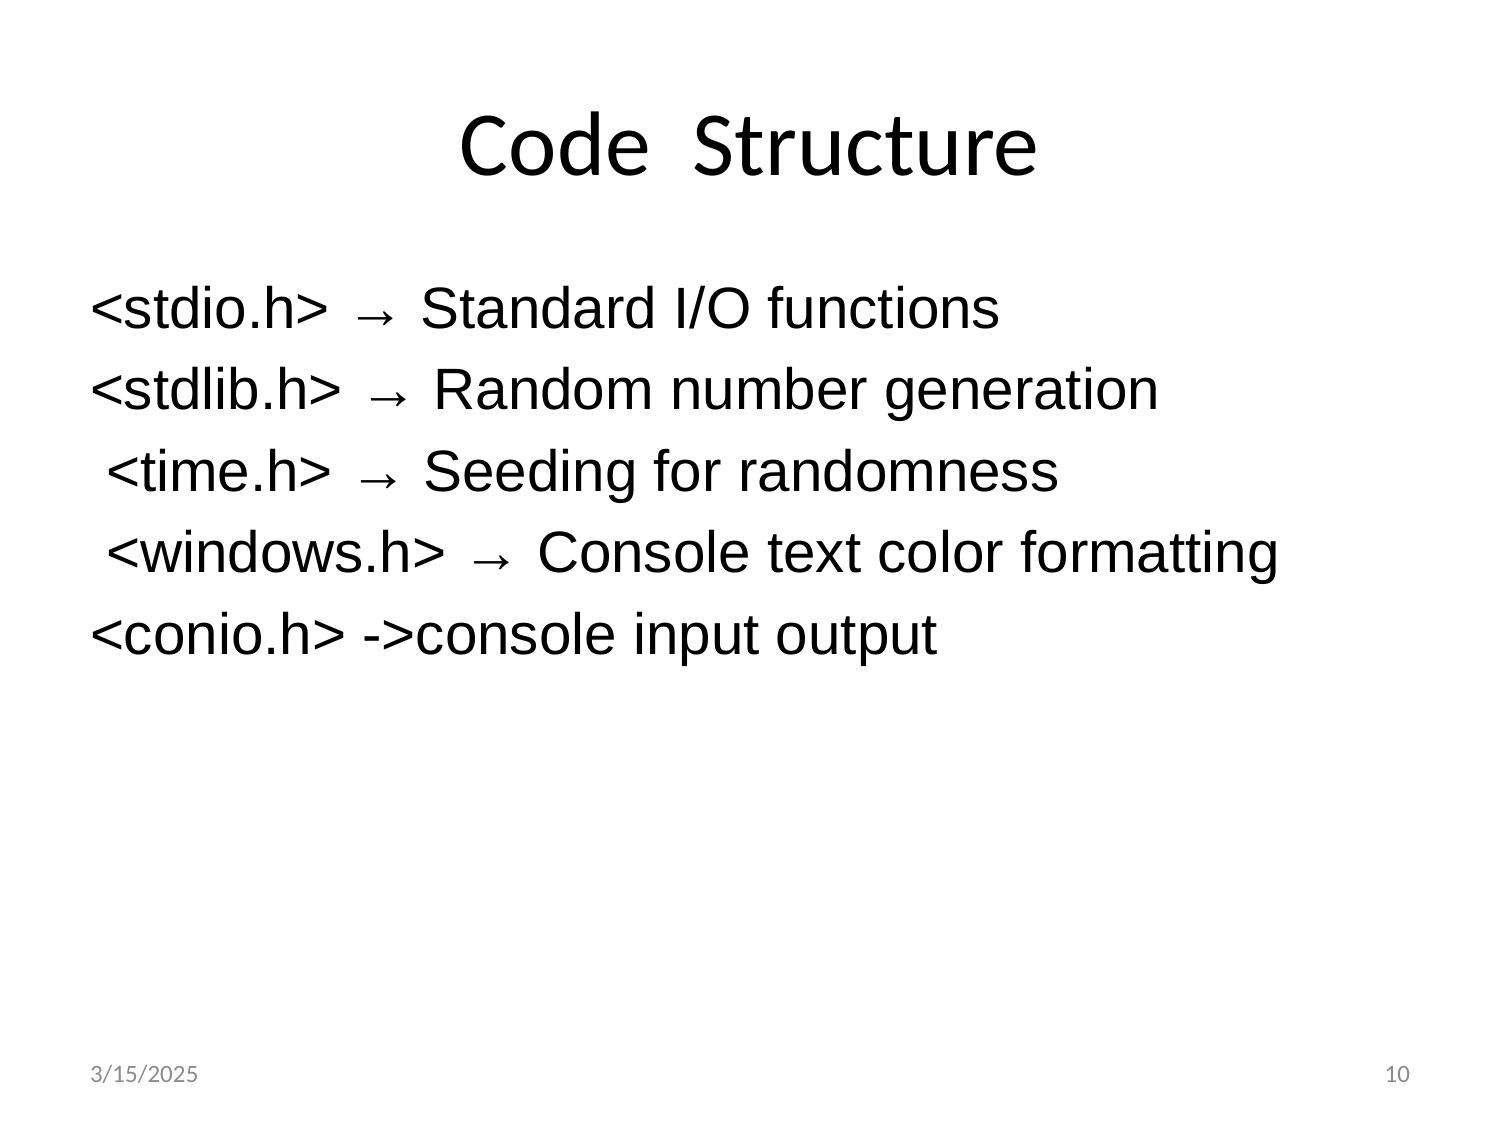

# Code  Structure
<stdio.h> → Standard I/O functions
<stdlib.h> → Random number generation
 <time.h> → Seeding for randomness
 <windows.h> → Console text color formatting
<conio.h> ->console input output

3/15/2025
10